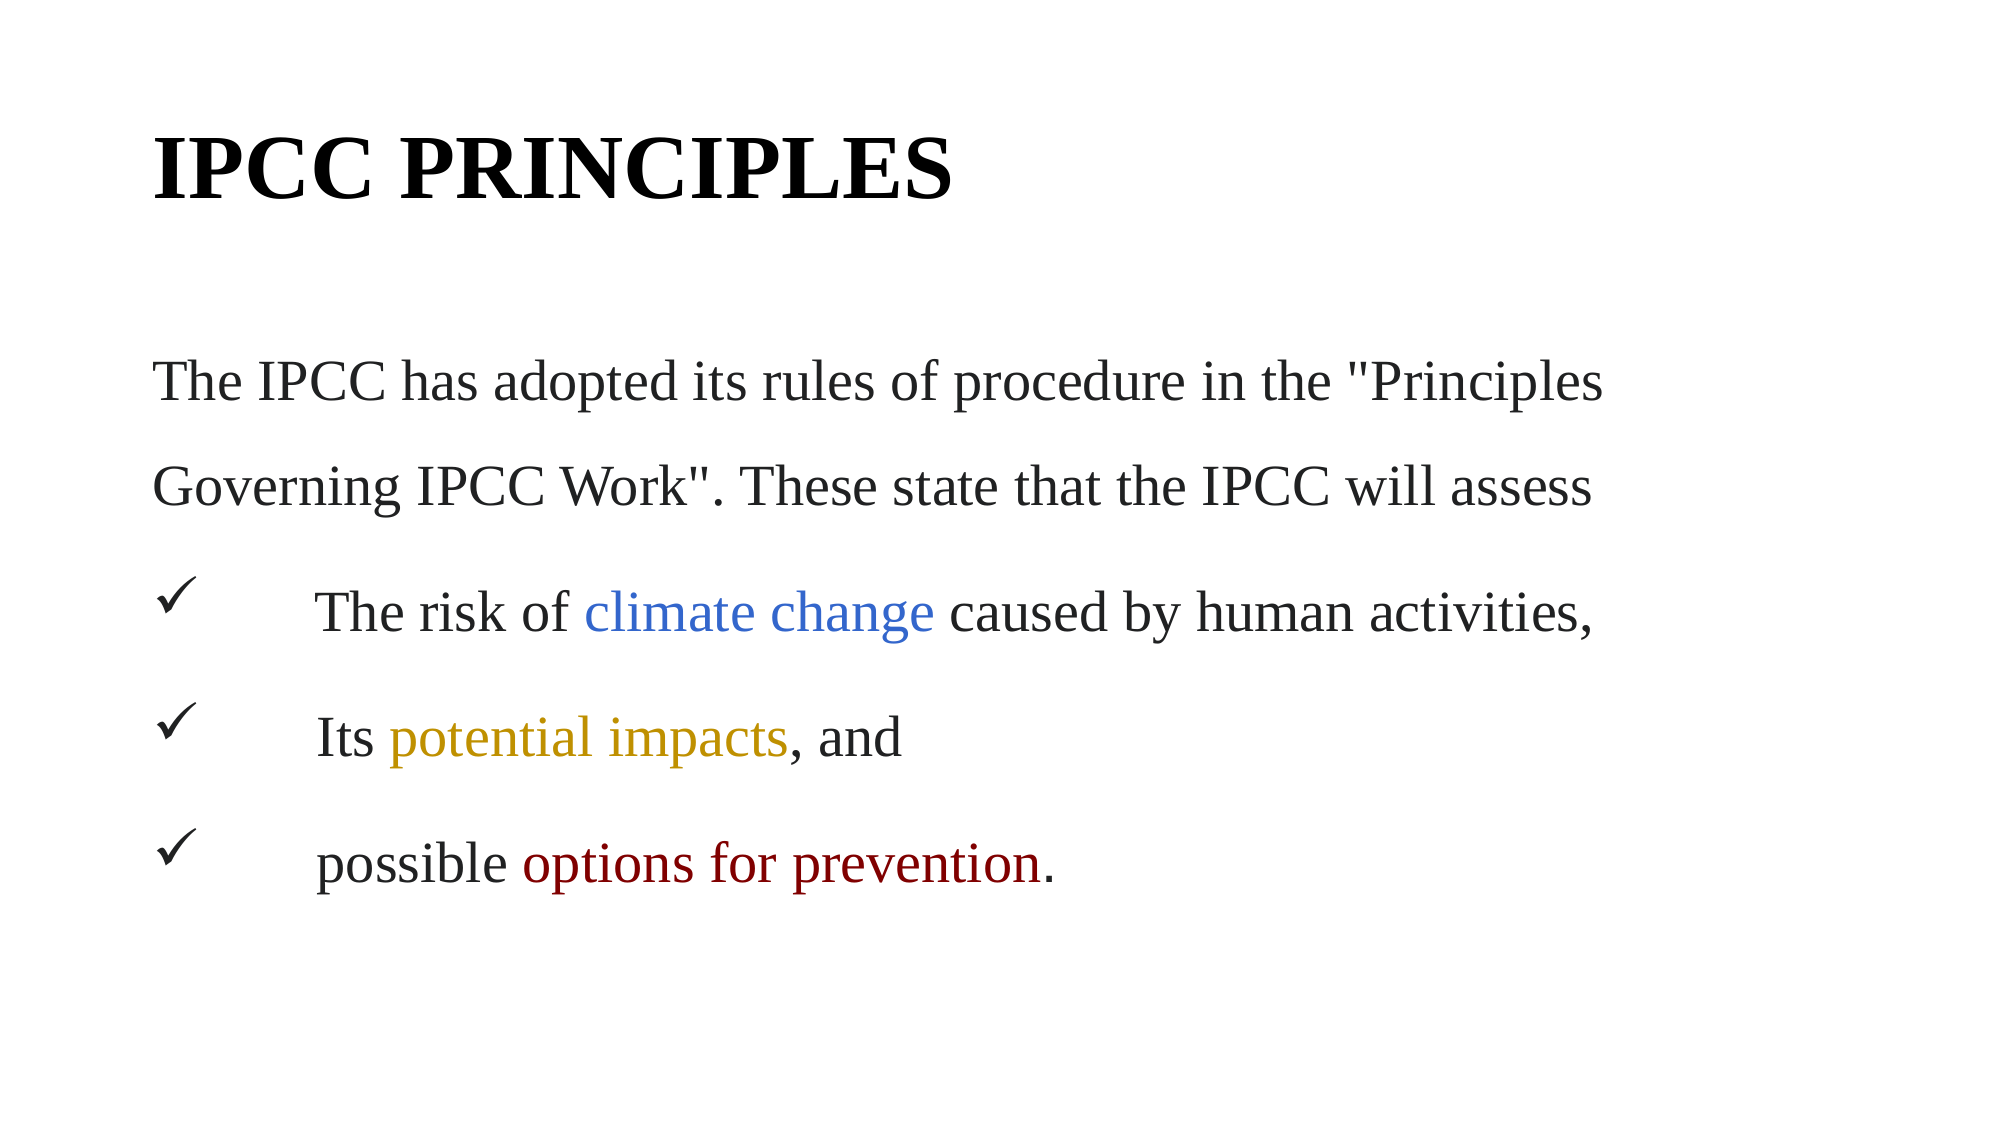

# IPCC PRINCIPLES
The IPCC has adopted its rules of procedure in the "Principles Governing IPCC Work". These state that the IPCC will assess
       The risk of climate change caused by human activities,
        Its potential impacts, and
        possible options for prevention.